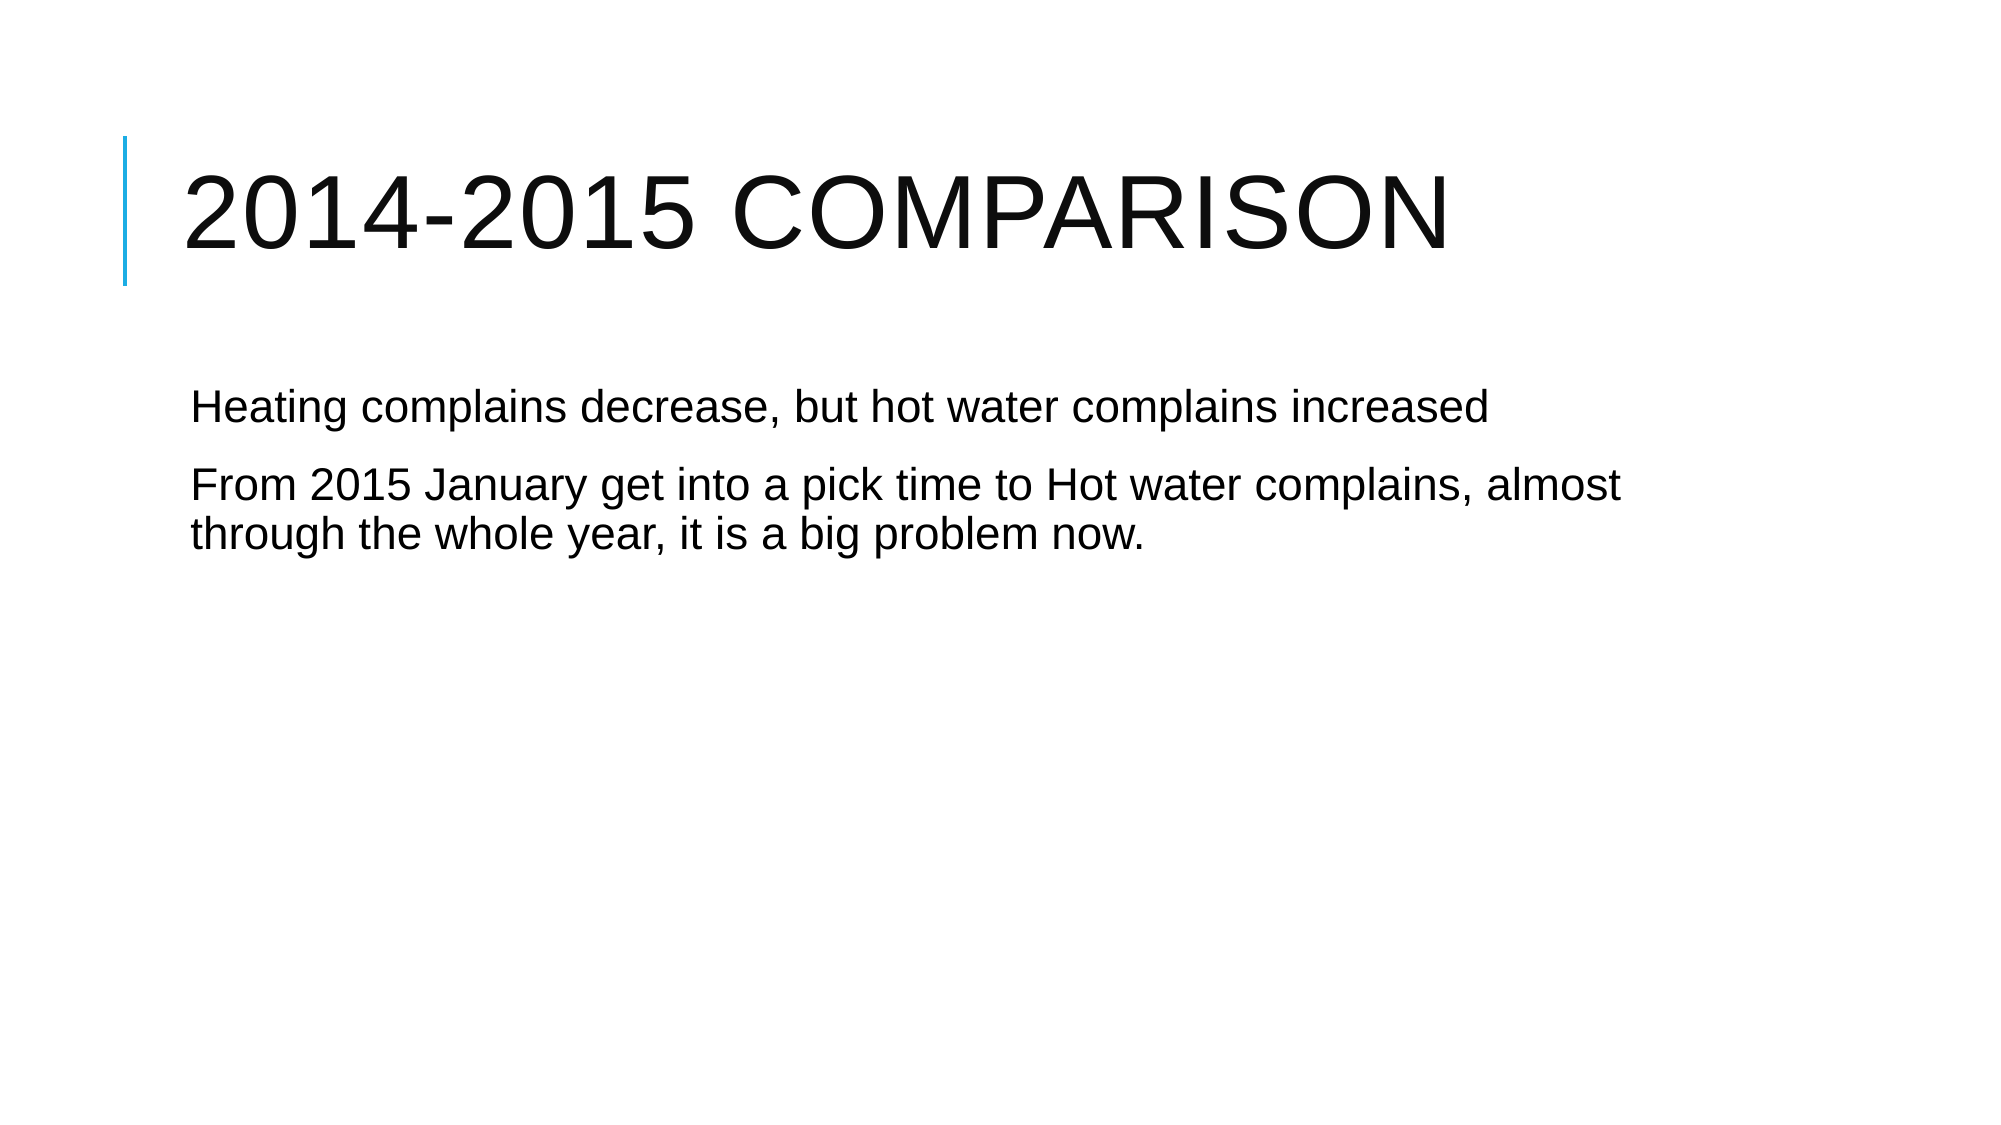

# 2014-2015 Comparison
Heating complains decrease, but hot water complains increased
From 2015 January get into a pick time to Hot water complains, almost through the whole year, it is a big problem now.